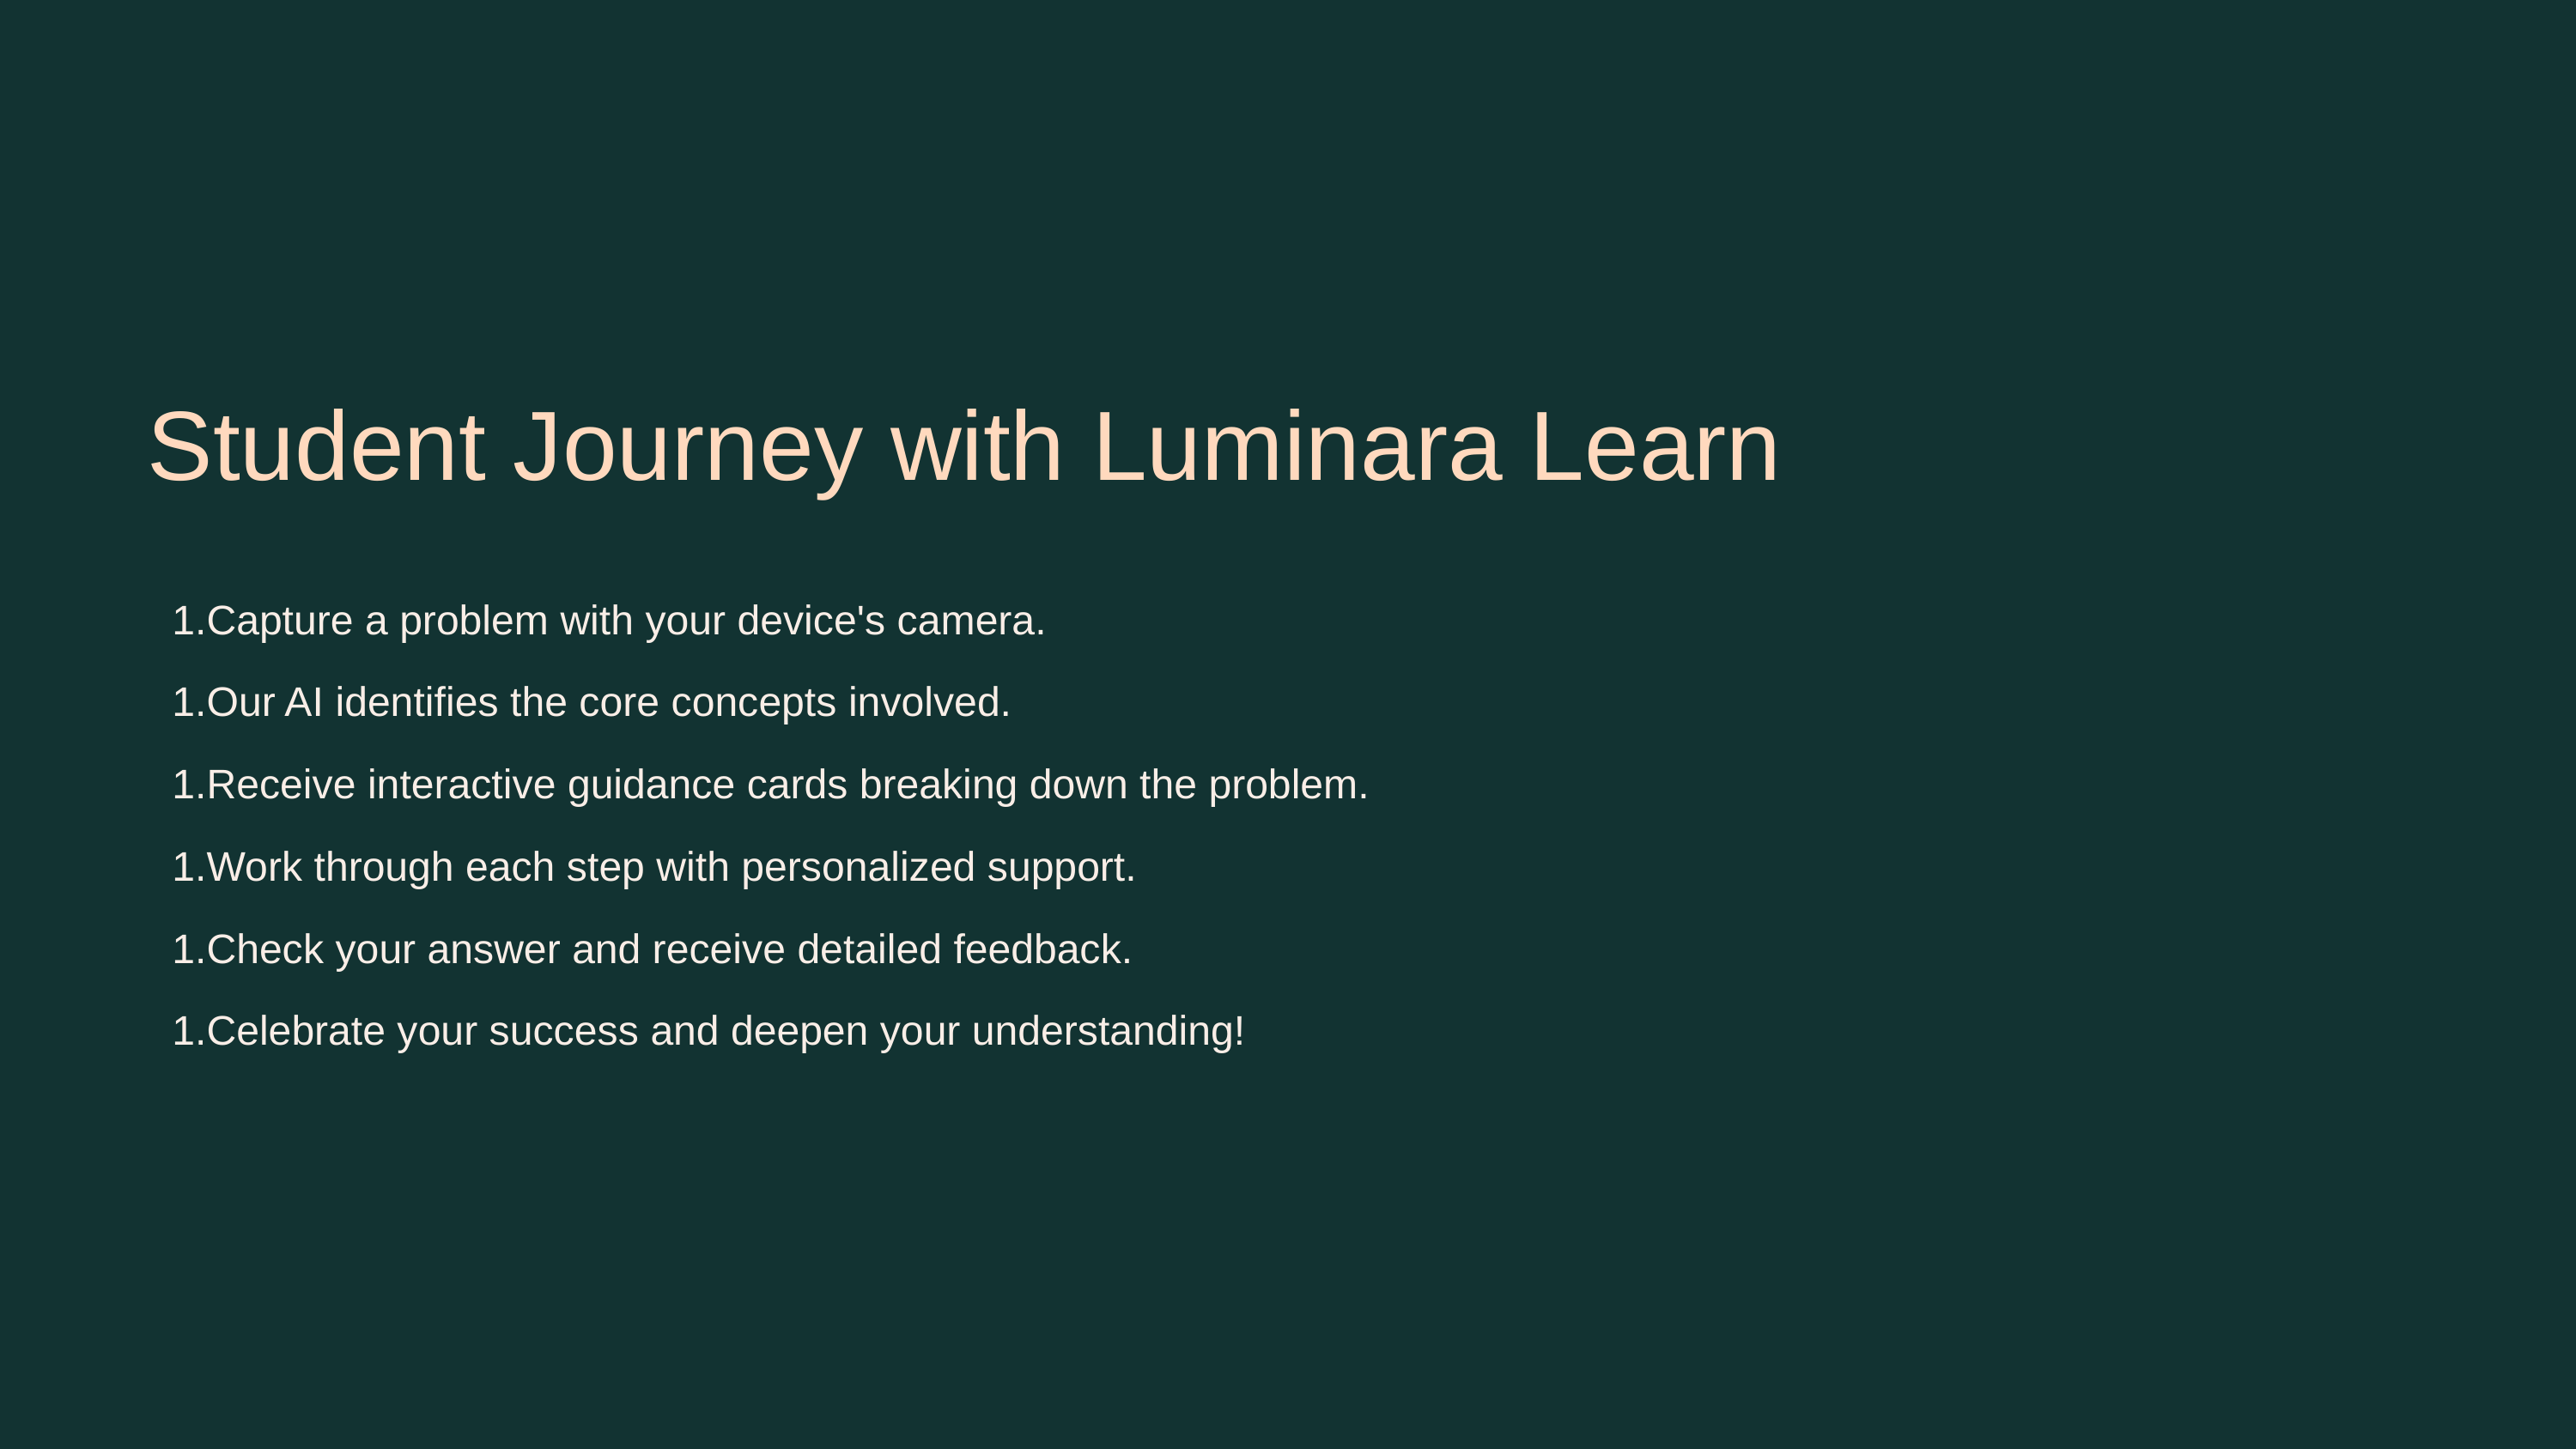

Student Journey with Luminara Learn
Capture a problem with your device's camera.
Our AI identifies the core concepts involved.
Receive interactive guidance cards breaking down the problem.
Work through each step with personalized support.
Check your answer and receive detailed feedback.
Celebrate your success and deepen your understanding!